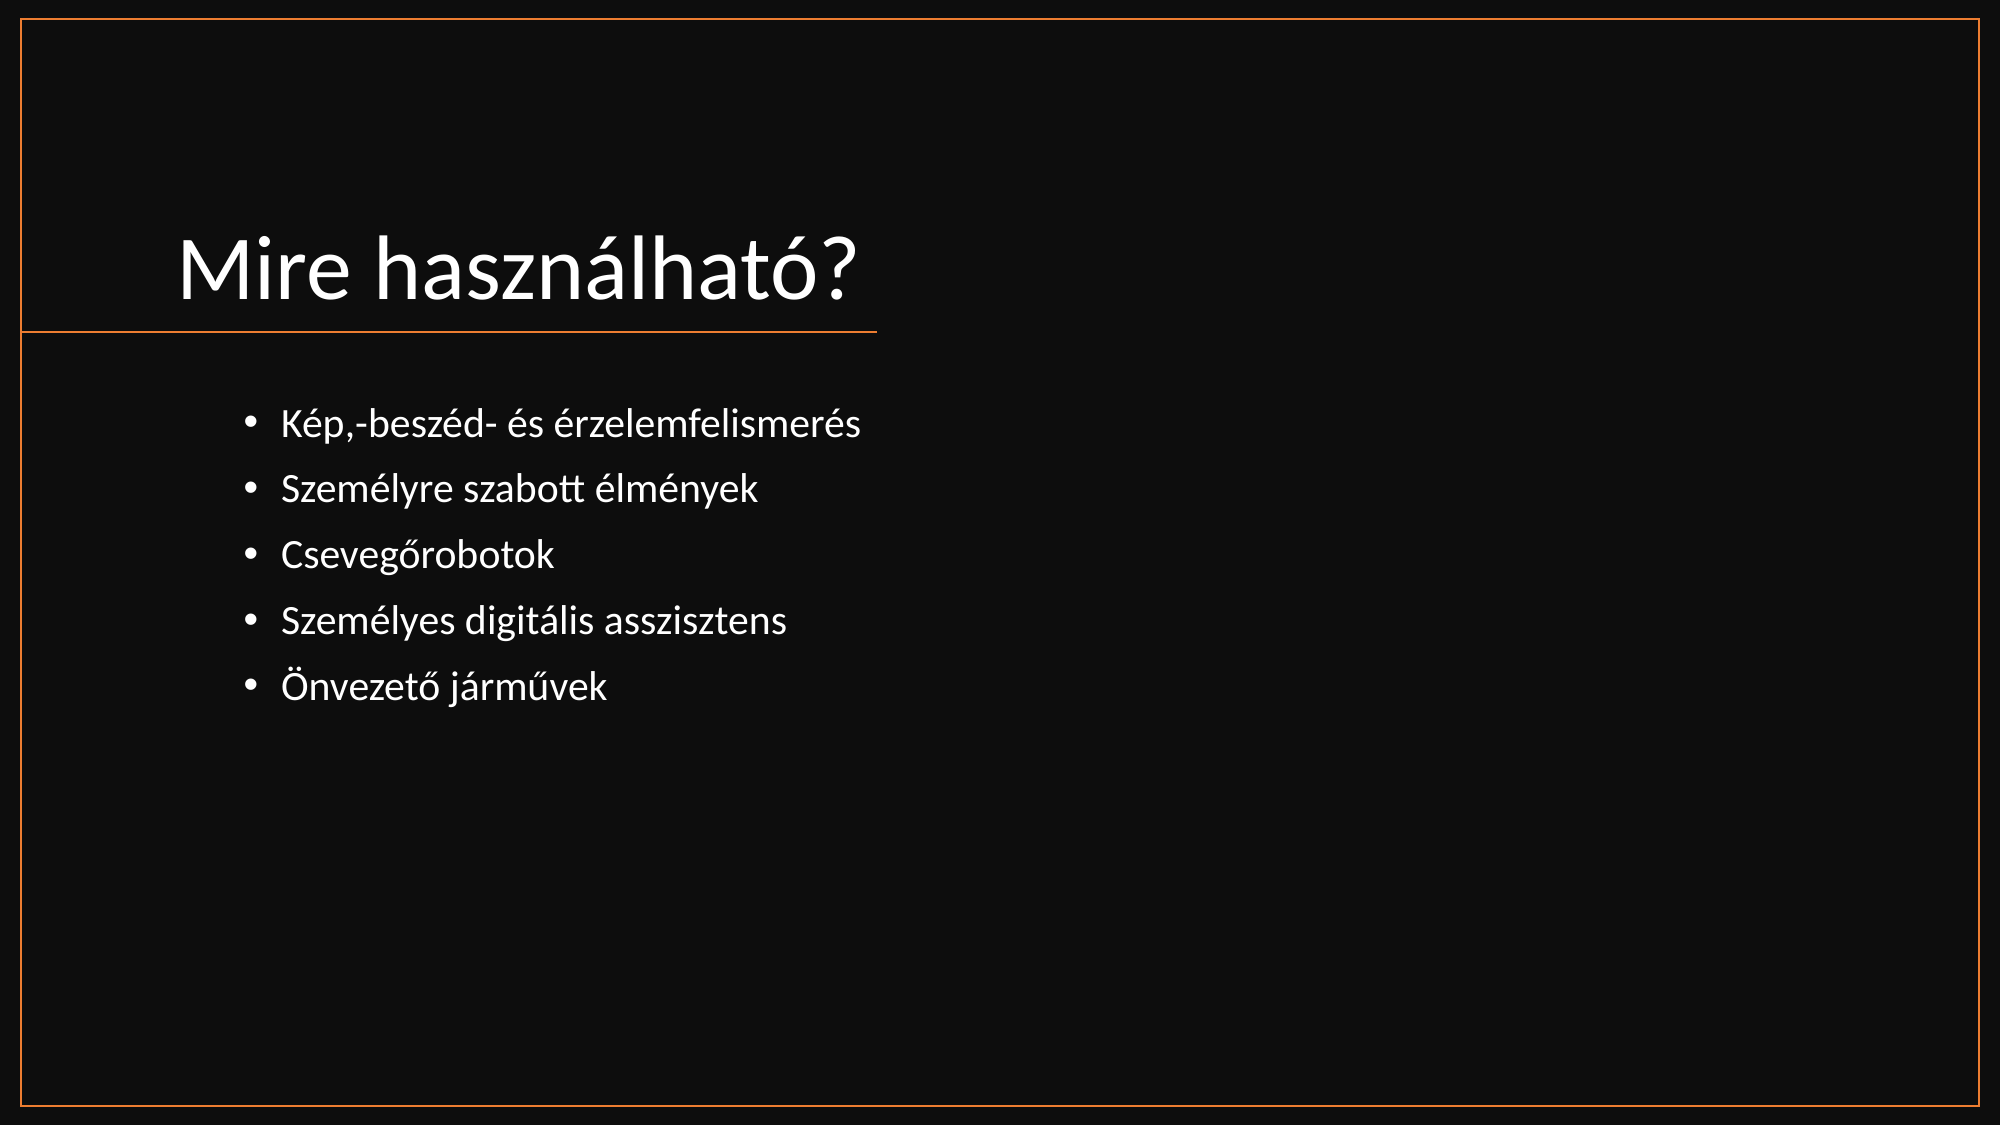

# Mire használható?
Kép,-beszéd- és érzelemfelismerés
Személyre szabott élmények
Csevegőrobotok
Személyes digitális asszisztens
Önvezető járművek